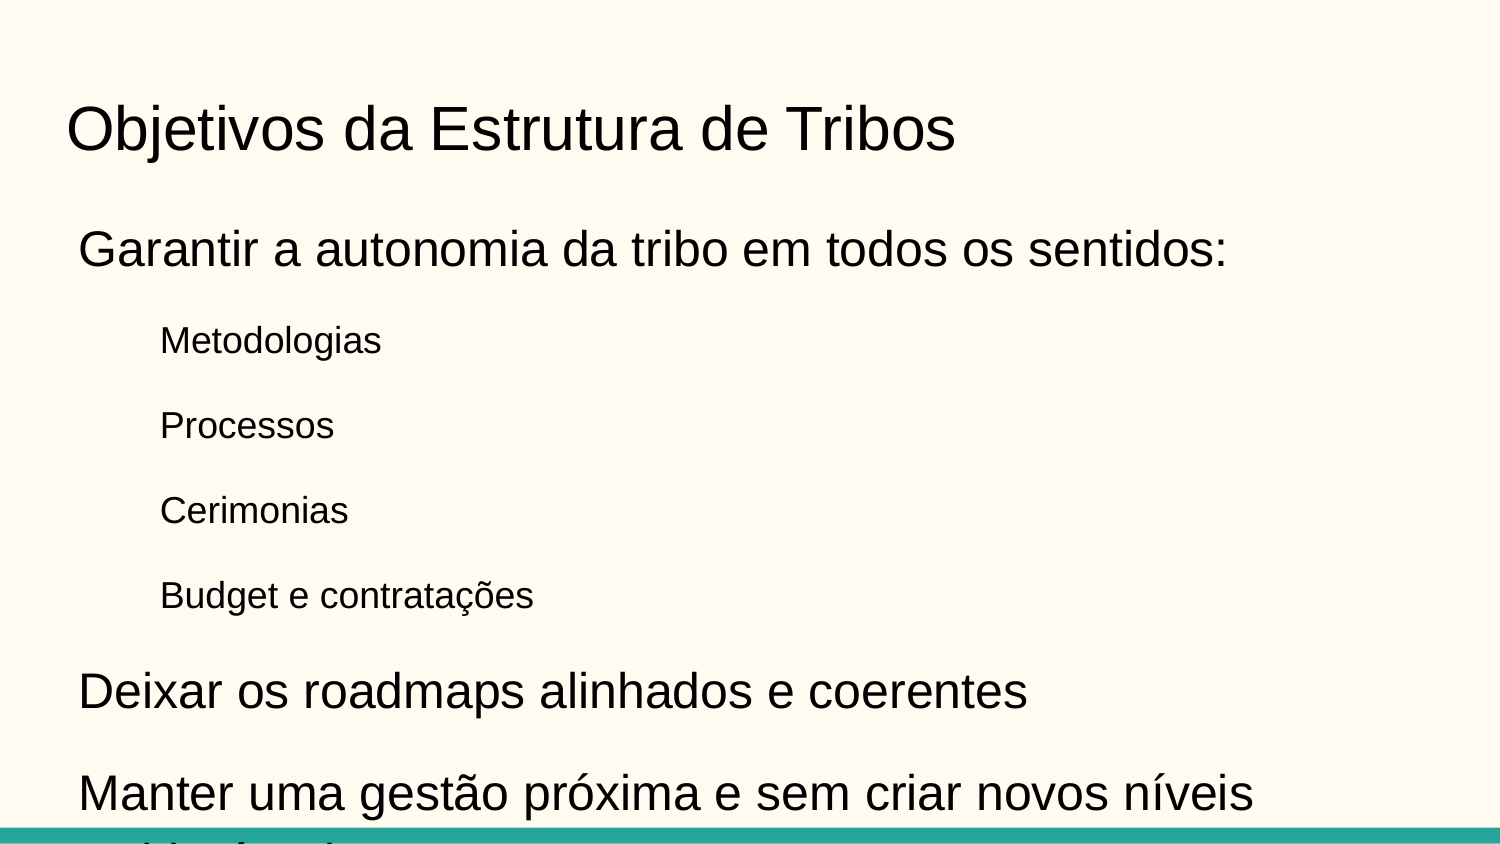

# Objetivos da Estrutura de Tribos
Garantir a autonomia da tribo em todos os sentidos:
Metodologias
Processos
Cerimonias
Budget e contratações
Deixar os roadmaps alinhados e coerentes
Manter uma gestão próxima e sem criar novos níveis hierárquicos